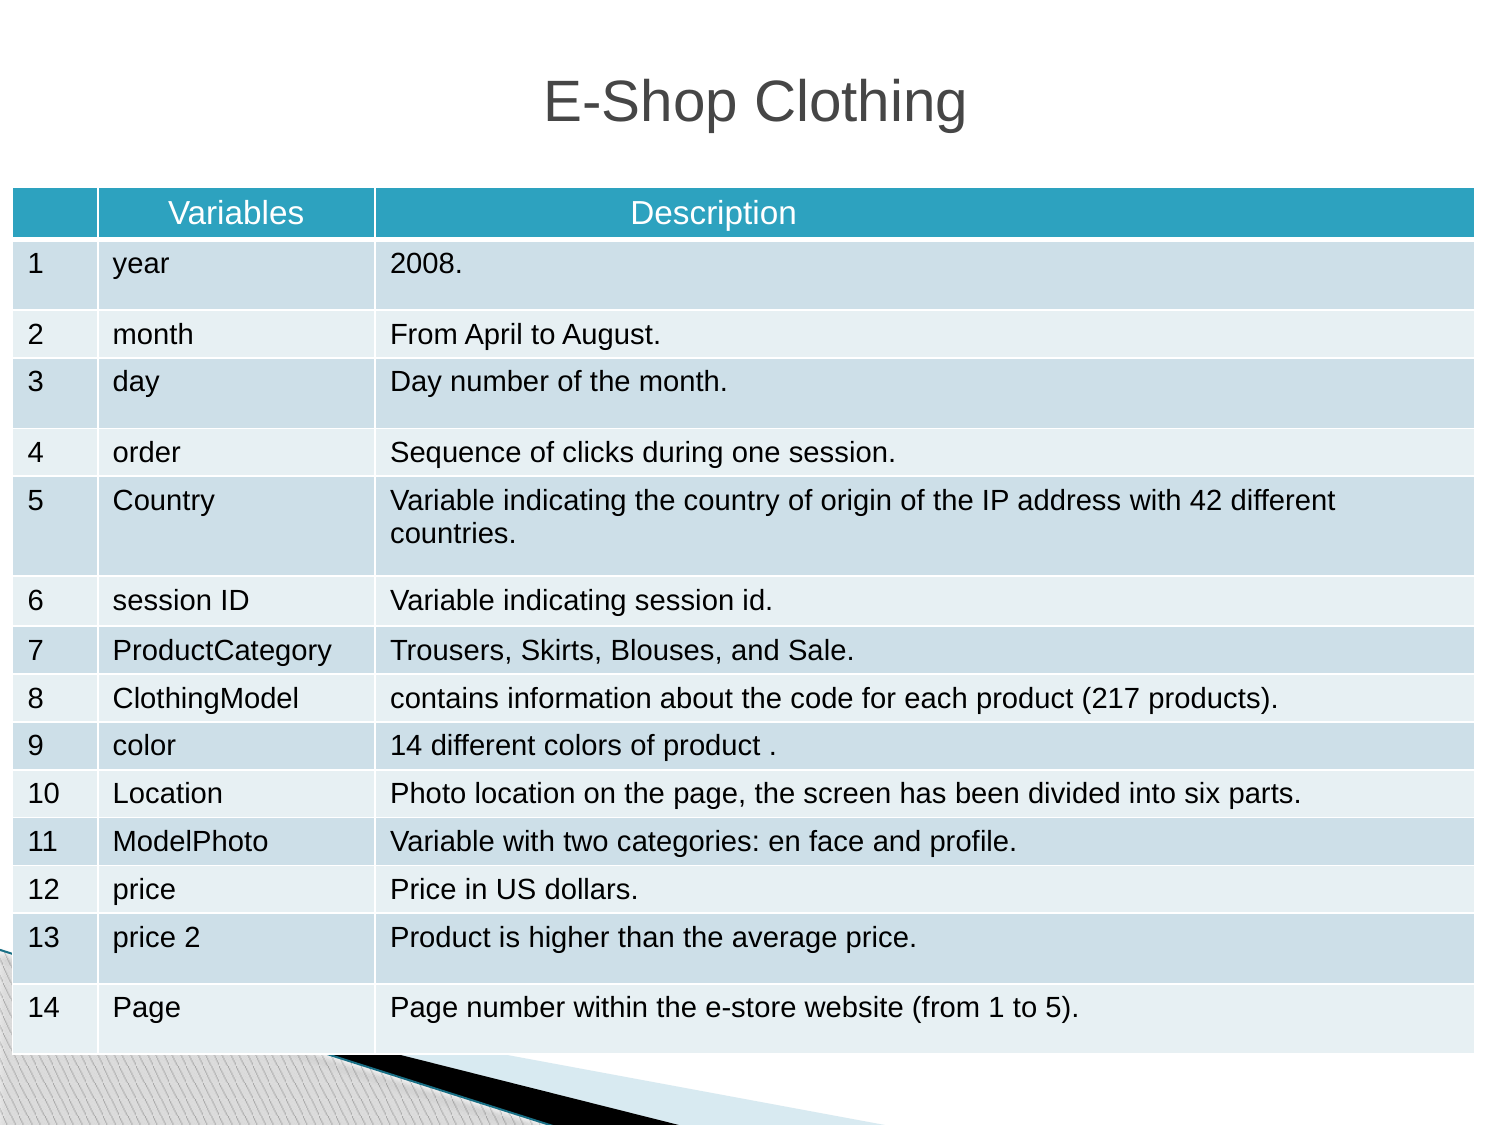

# E-Shop Clothing
|  | Variables | Description |
| --- | --- | --- |
| 1 | year | 2008. |
| 2 | month | From April to August. |
| 3 | day | Day number of the month. |
| 4 | order | Sequence of clicks during one session. |
| 5 | Country | Variable indicating the country of origin of the IP address with 42 different countries. |
| 6 | session ID | Variable indicating session id. |
| 7 | ProductCategory | Trousers, Skirts, Blouses, and Sale. |
| 8 | ClothingModel | contains information about the code for each product (217 products). |
| 9 | color | 14 different colors of product . |
| 10 | Location | Photo location on the page, the screen has been divided into six parts. |
| 11 | ModelPhoto | Variable with two categories: en face and profile. |
| 12 | price | Price in US dollars. |
| 13 | price 2 | Product is higher than the average price. |
| 14 | Page | Page number within the e-store website (from 1 to 5). |